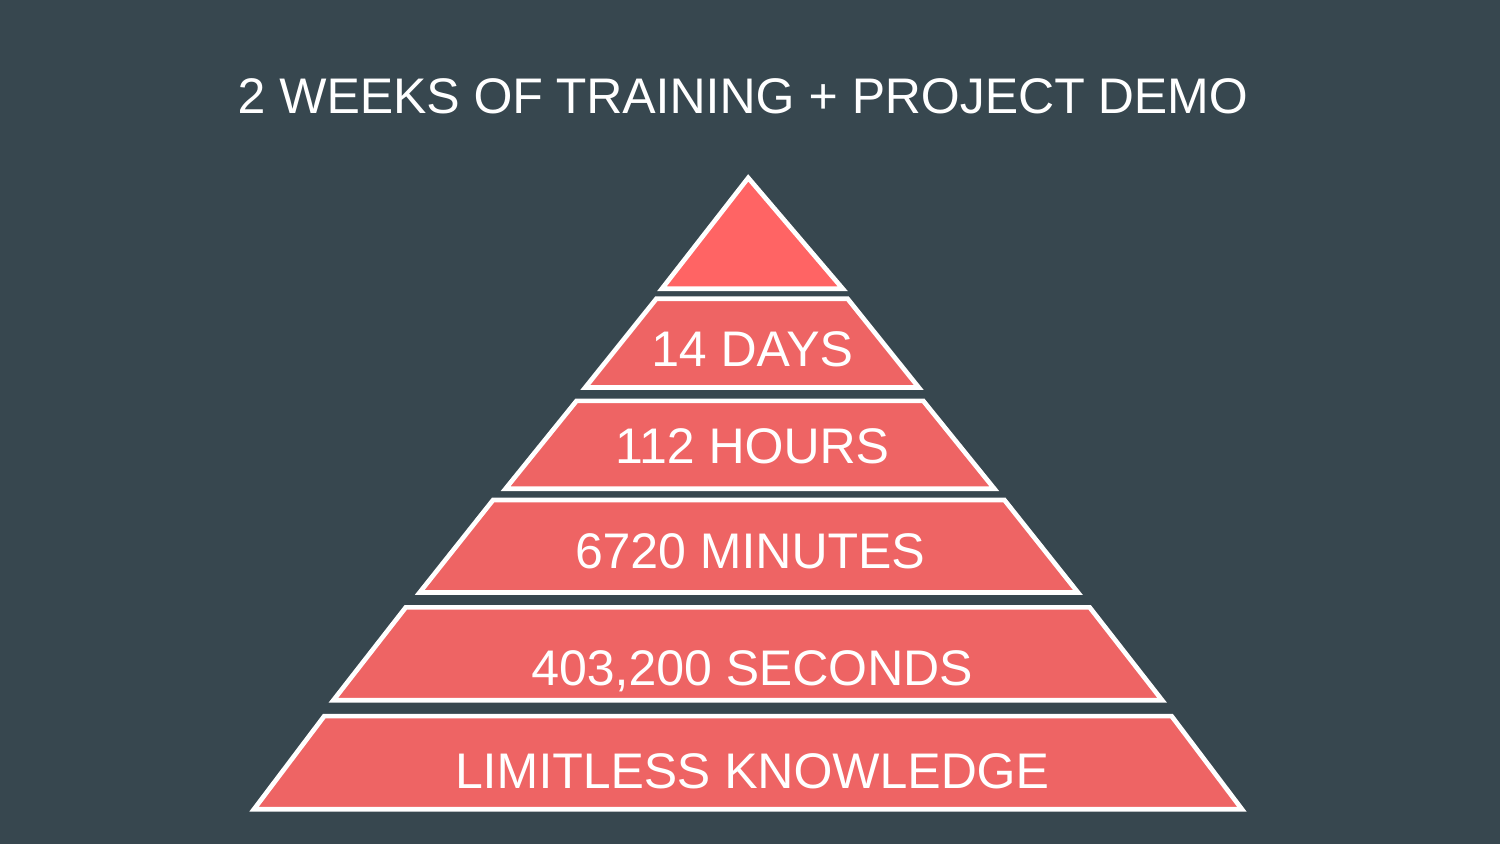

# 2 WEEKS OF TRAINING + PROJECT DEMO

14 DAYS

112 HOURS

6720 MINUTES
403,200 SECONDS

LIMITLESS KNOWLEDGE